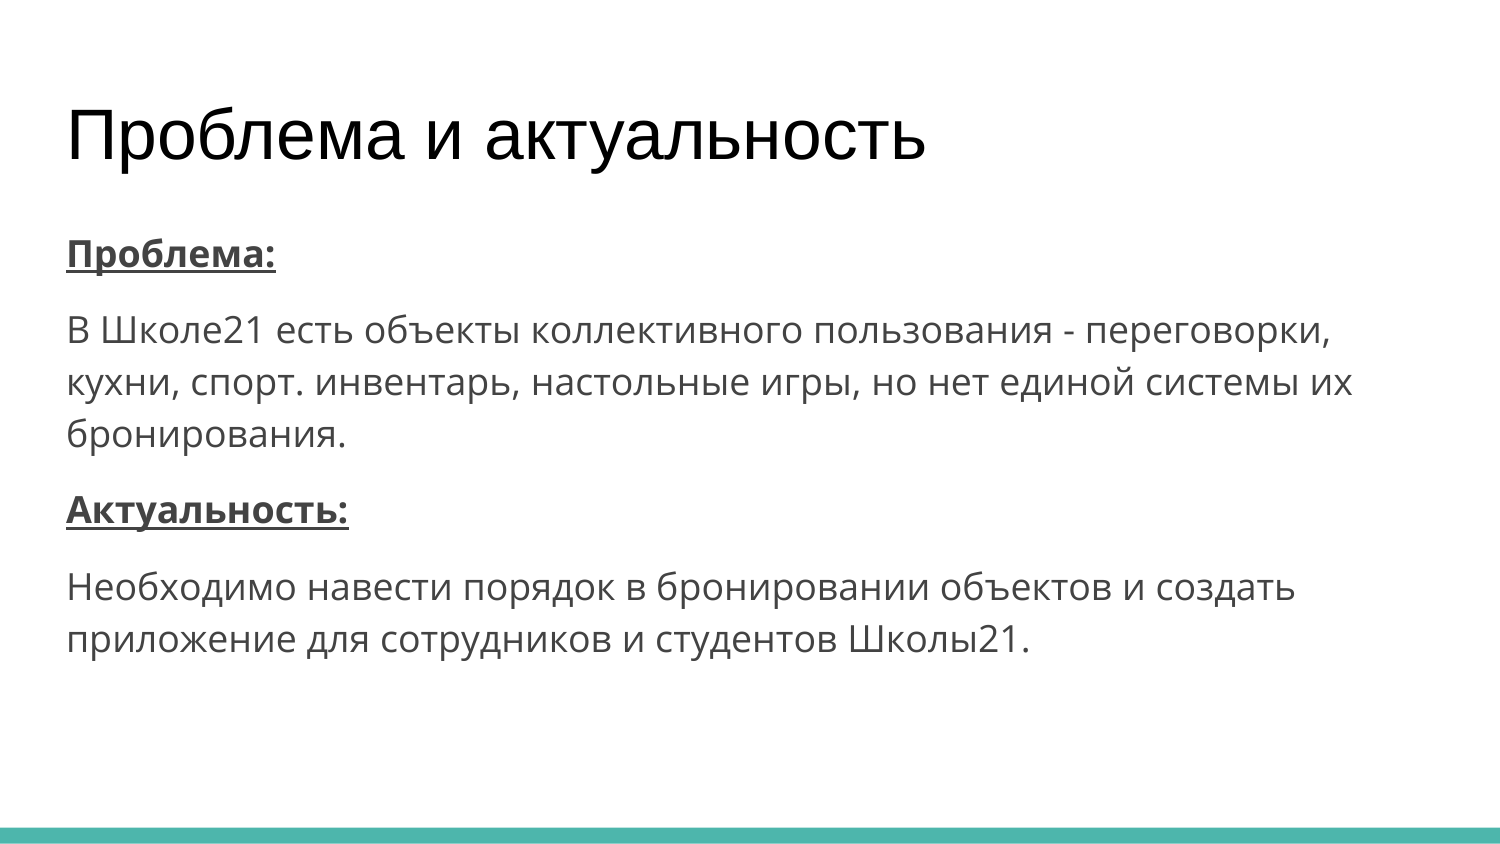

# Проблема и актуальность
Проблема:
В Школе21 есть объекты коллективного пользования - переговорки, кухни, спорт. инвентарь, настольные игры, но нет единой системы их бронирования.
Актуальноcть:
Необходимо навести порядок в бронировании объектов и создать приложение для сотрудников и студентов Школы21.